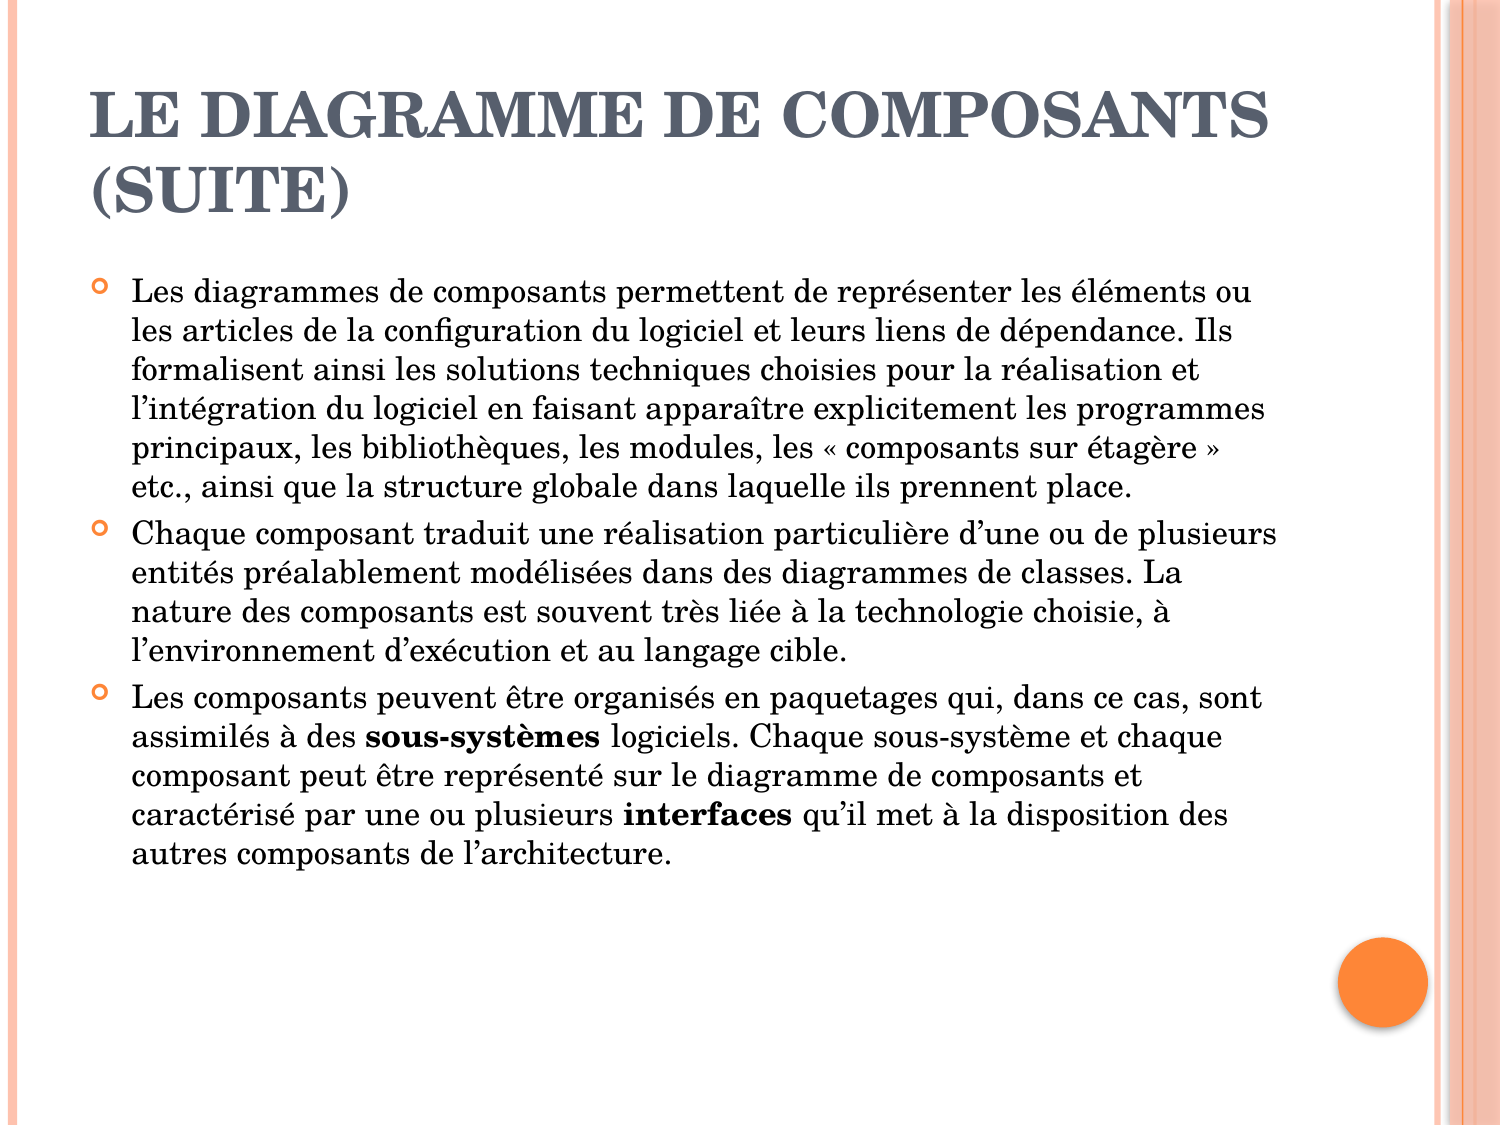

# le diagramme de composants (suite)
Les diagrammes de composants permettent de représenter les éléments ou les articles de la configuration du logiciel et leurs liens de dépendance. Ils formalisent ainsi les solutions techniques choisies pour la réalisation et l’intégration du logiciel en faisant apparaître explicitement les programmes principaux, les bibliothèques, les modules, les « composants sur étagère » etc., ainsi que la structure globale dans laquelle ils prennent place.
Chaque composant traduit une réalisation particulière d’une ou de plusieurs entités préalablement modélisées dans des diagrammes de classes. La nature des composants est souvent très liée à la technologie choisie, à l’environnement d’exécution et au langage cible.
Les composants peuvent être organisés en paquetages qui, dans ce cas, sont assimilés à des sous-systèmes logiciels. Chaque sous-système et chaque composant peut être représenté sur le diagramme de composants et caractérisé par une ou plusieurs interfaces qu’il met à la disposition des autres composants de l’architecture.